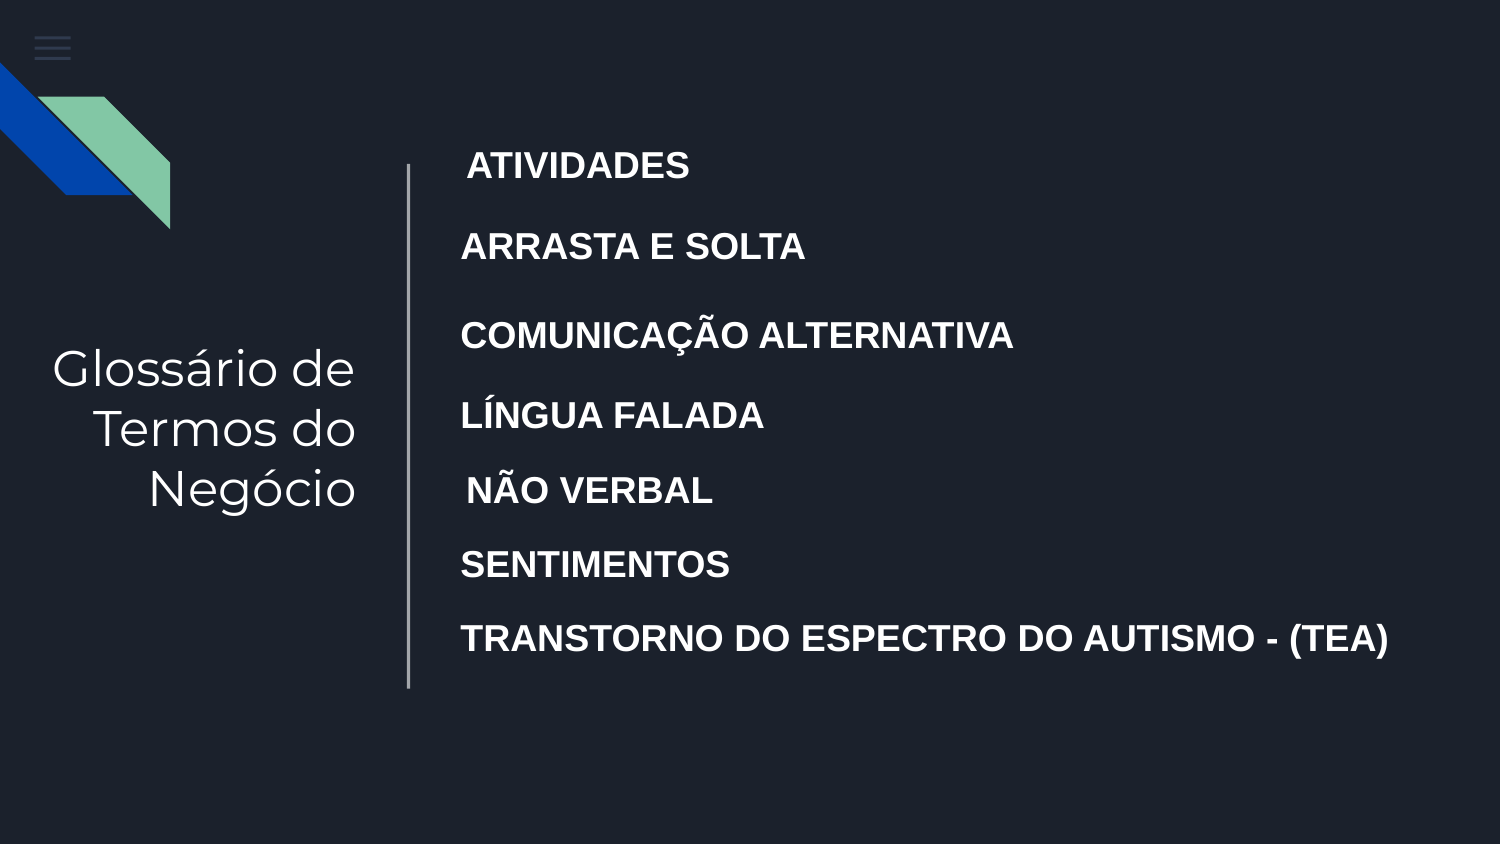

ATIVIDADES
ARRASTA E SOLTA
COMUNICAÇÃO ALTERNATIVA
# Glossário de Termos do Negócio
LÍNGUA FALADA
NÃO VERBAL
SENTIMENTOS
TRANSTORNO DO ESPECTRO DO AUTISMO - (TEA)